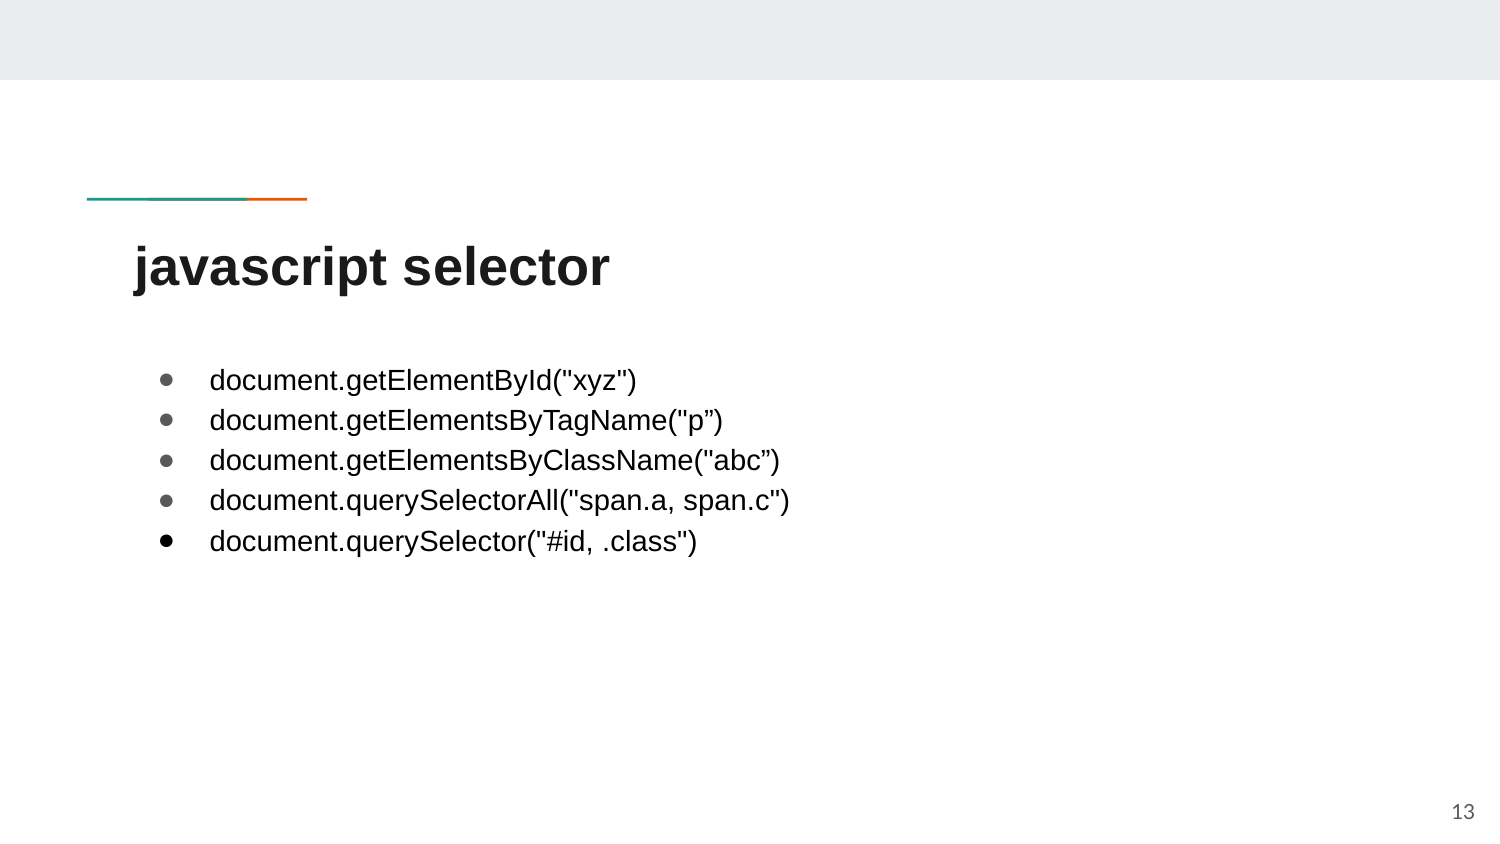

# javascript selector
document.getElementById("xyz")
document.getElementsByTagName("p”)
document.getElementsByClassName("abc”)
document.querySelectorAll("span.a, span.c")
document.querySelector("#id, .class")

13